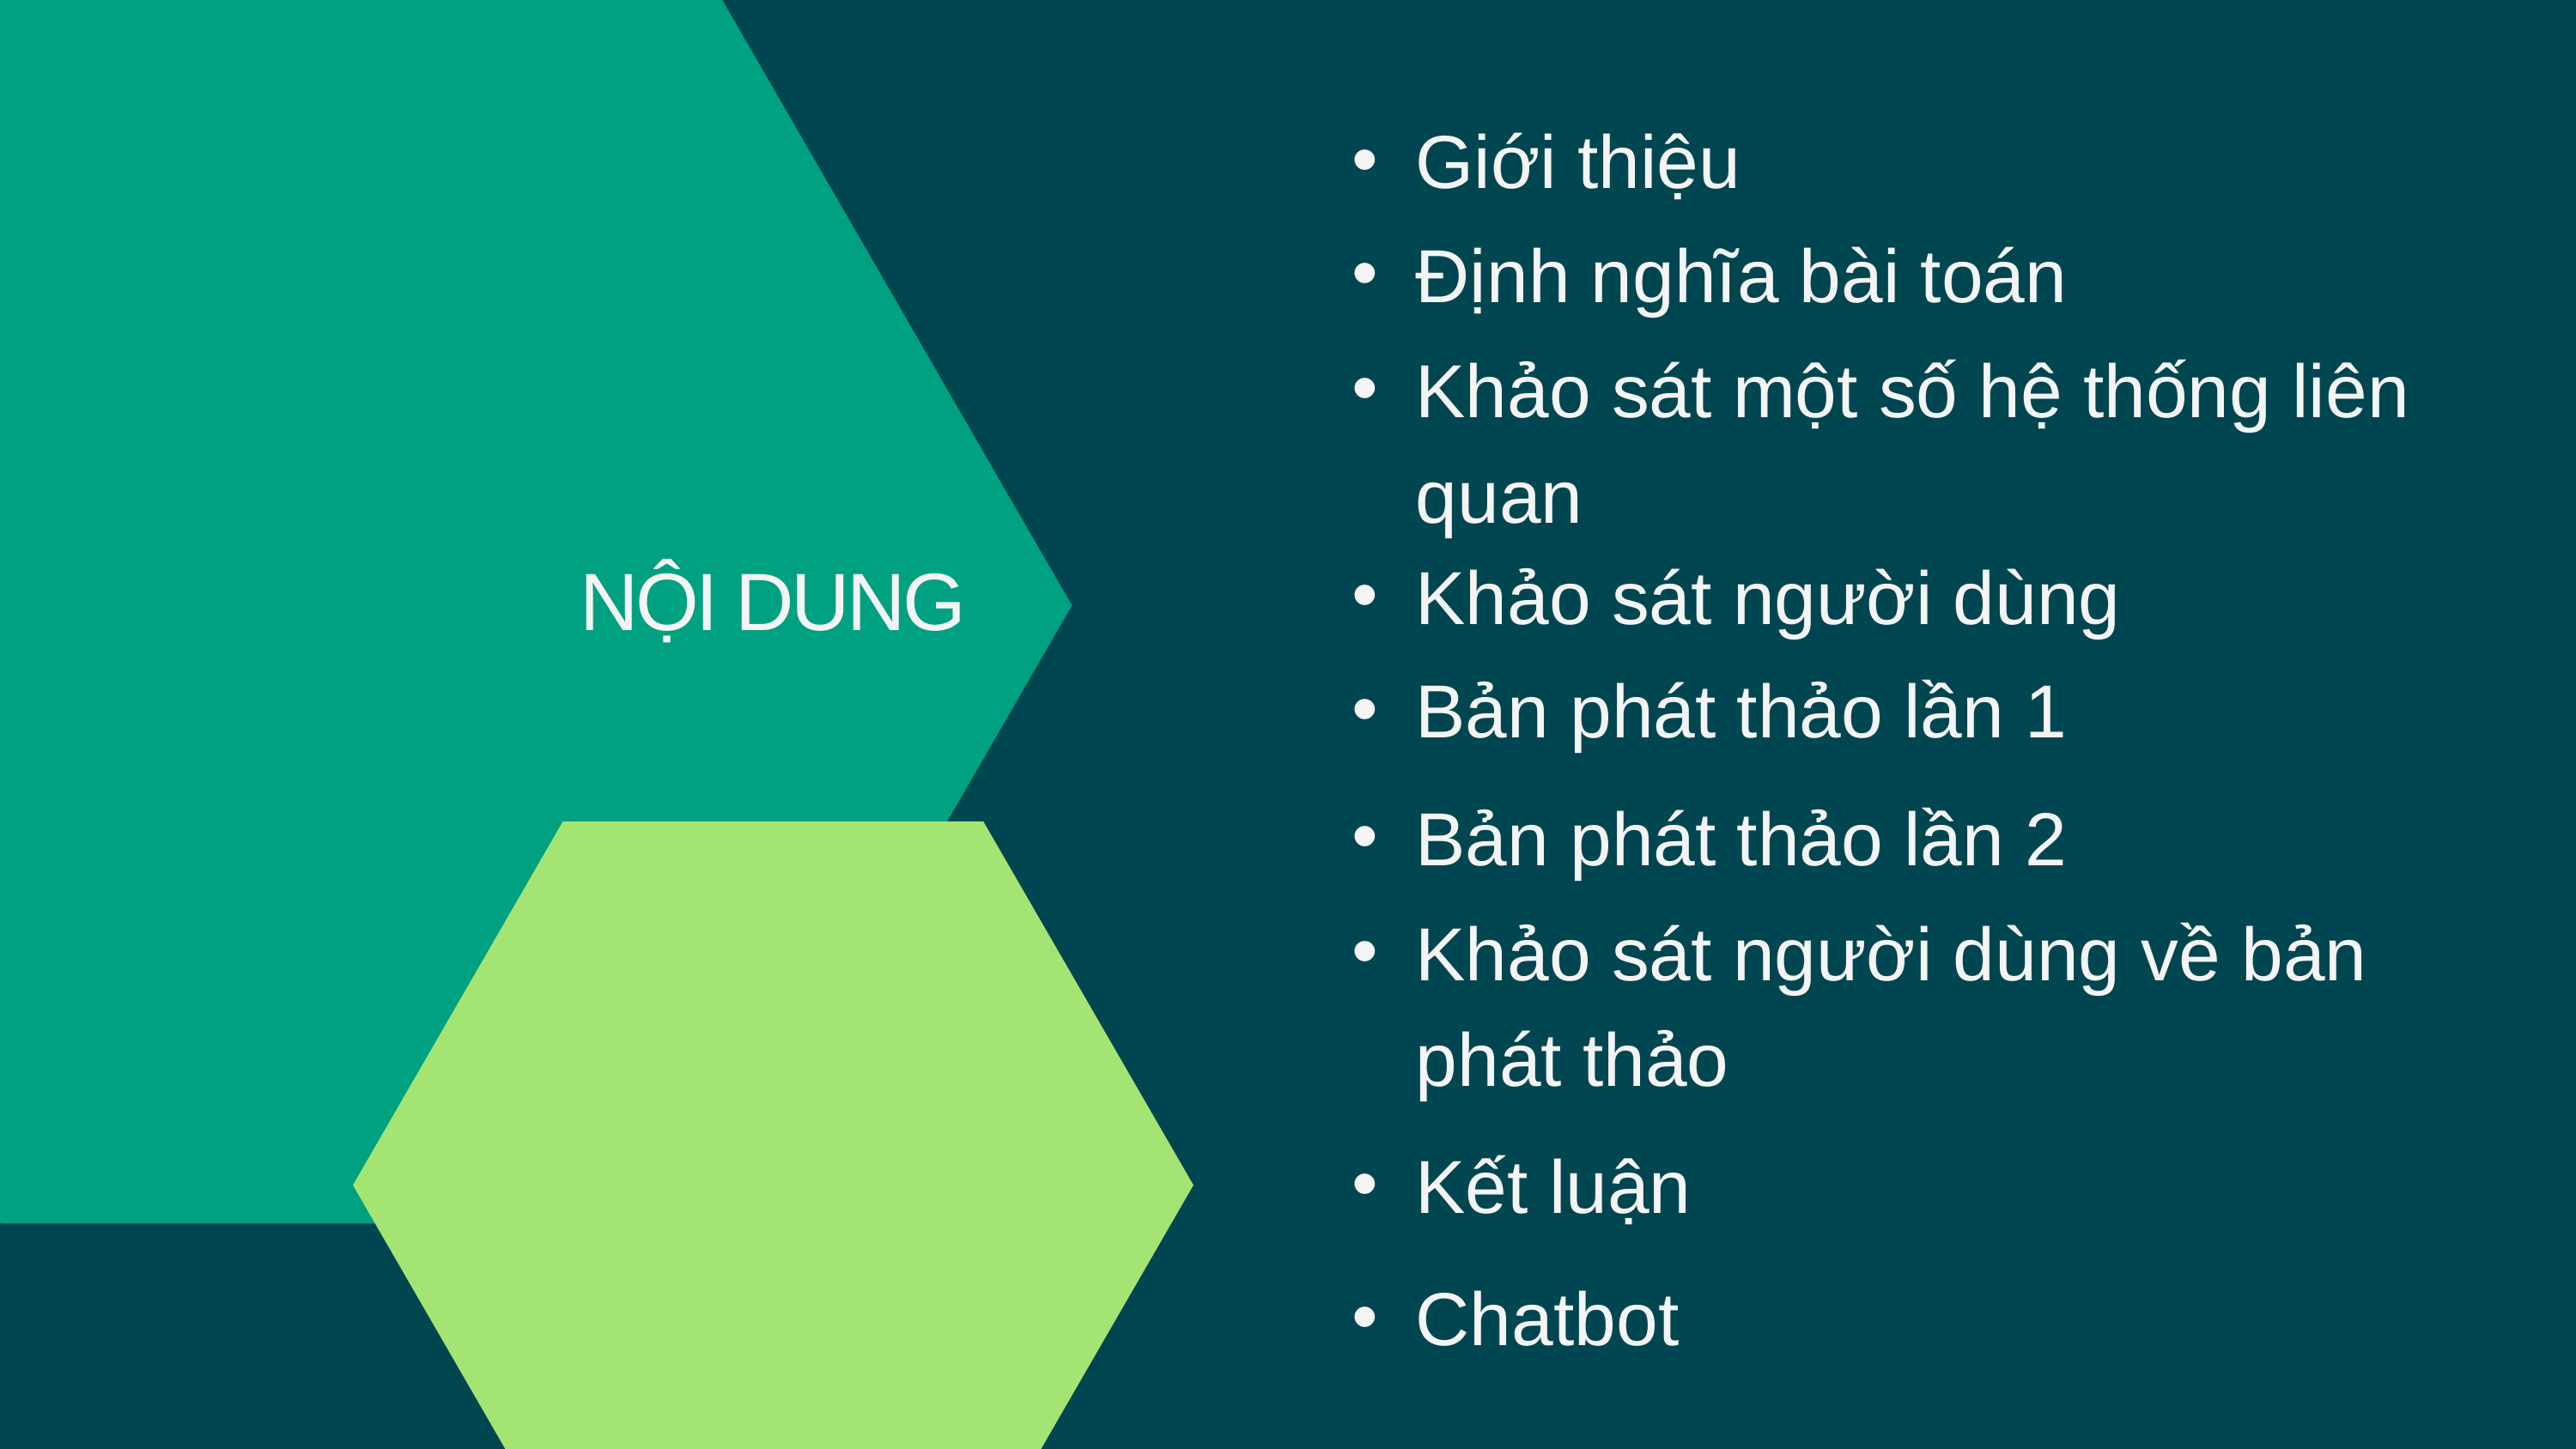

Giới thiệu
Định nghĩa bài toán
Khảo sát một số hệ thống liên quan
Khảo sát người dùng
NỘI DUNG
Bản phát thảo lần 1
Bản phát thảo lần 2

Khảo sát người dùng về bản phát thảo
Kết luận
Chatbot